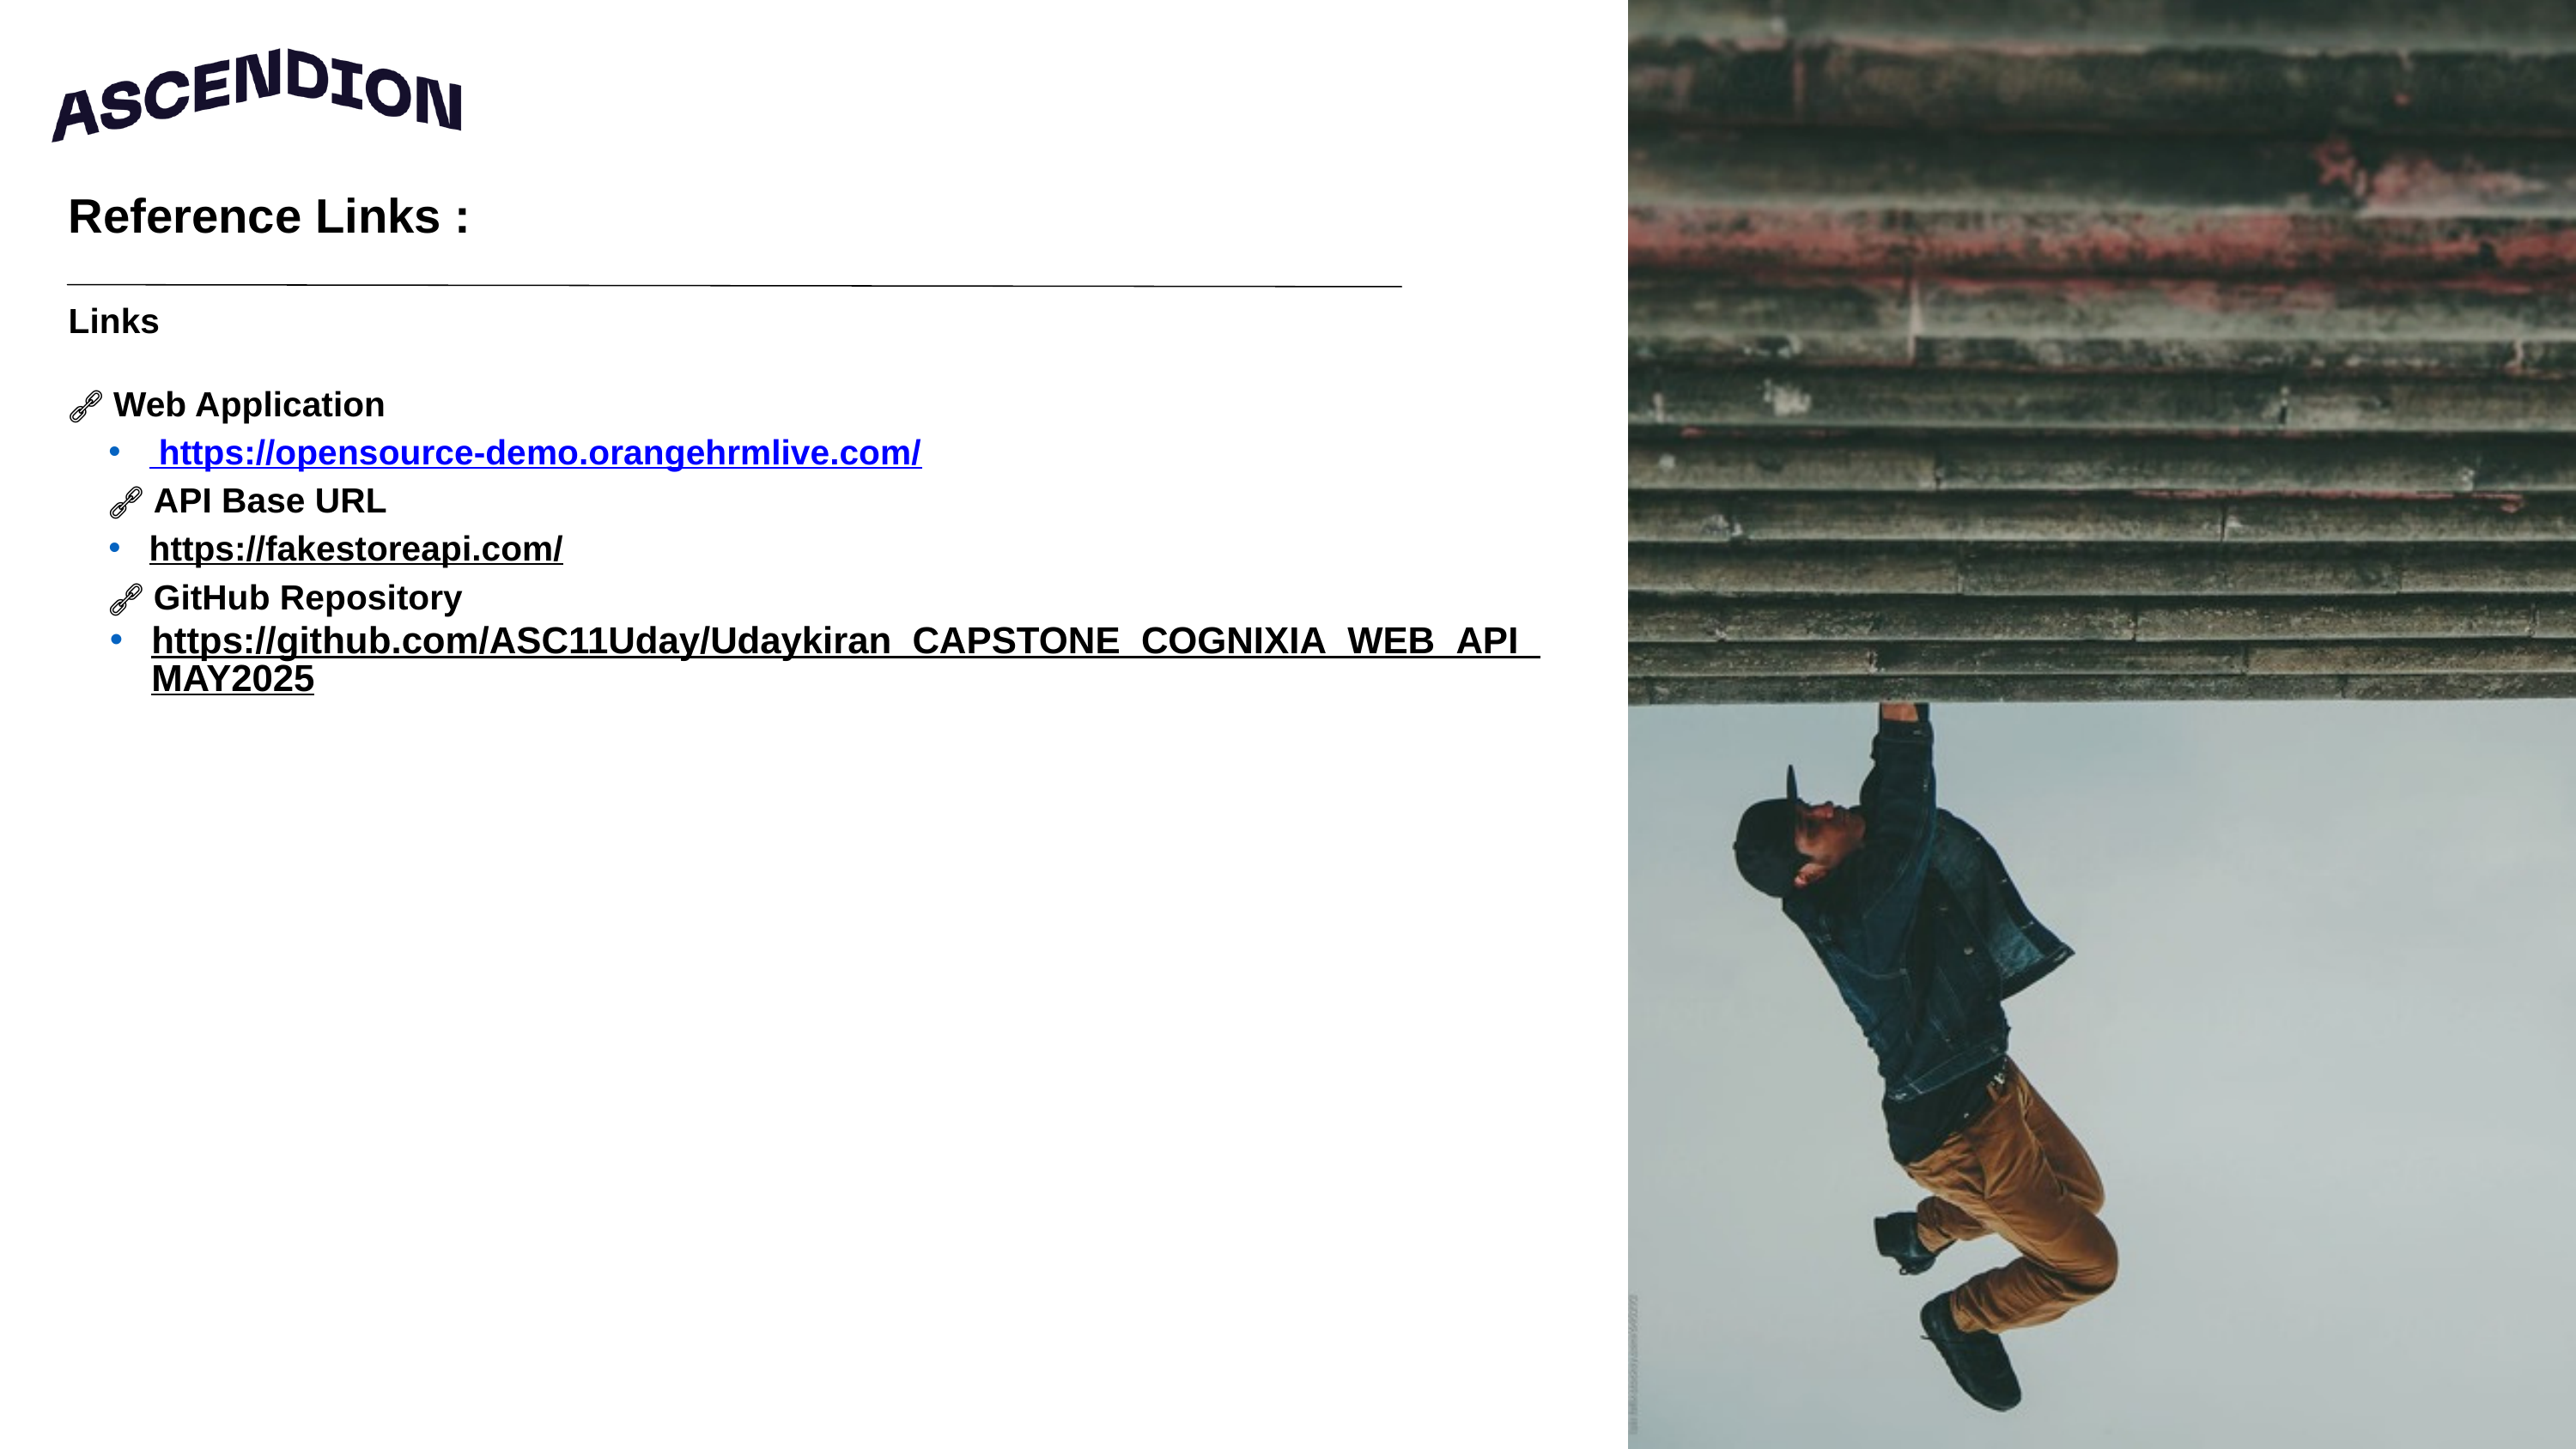

Reference Links :

Links

🔗 Web Application
 https://opensource-demo.orangehrmlive.com/
🔗 API Base URL
https://fakestoreapi.com/
🔗 GitHub Repository
https://github.com/ASC11Uday/Udaykiran_CAPSTONE_COGNIXIA_WEB_API_MAY2025